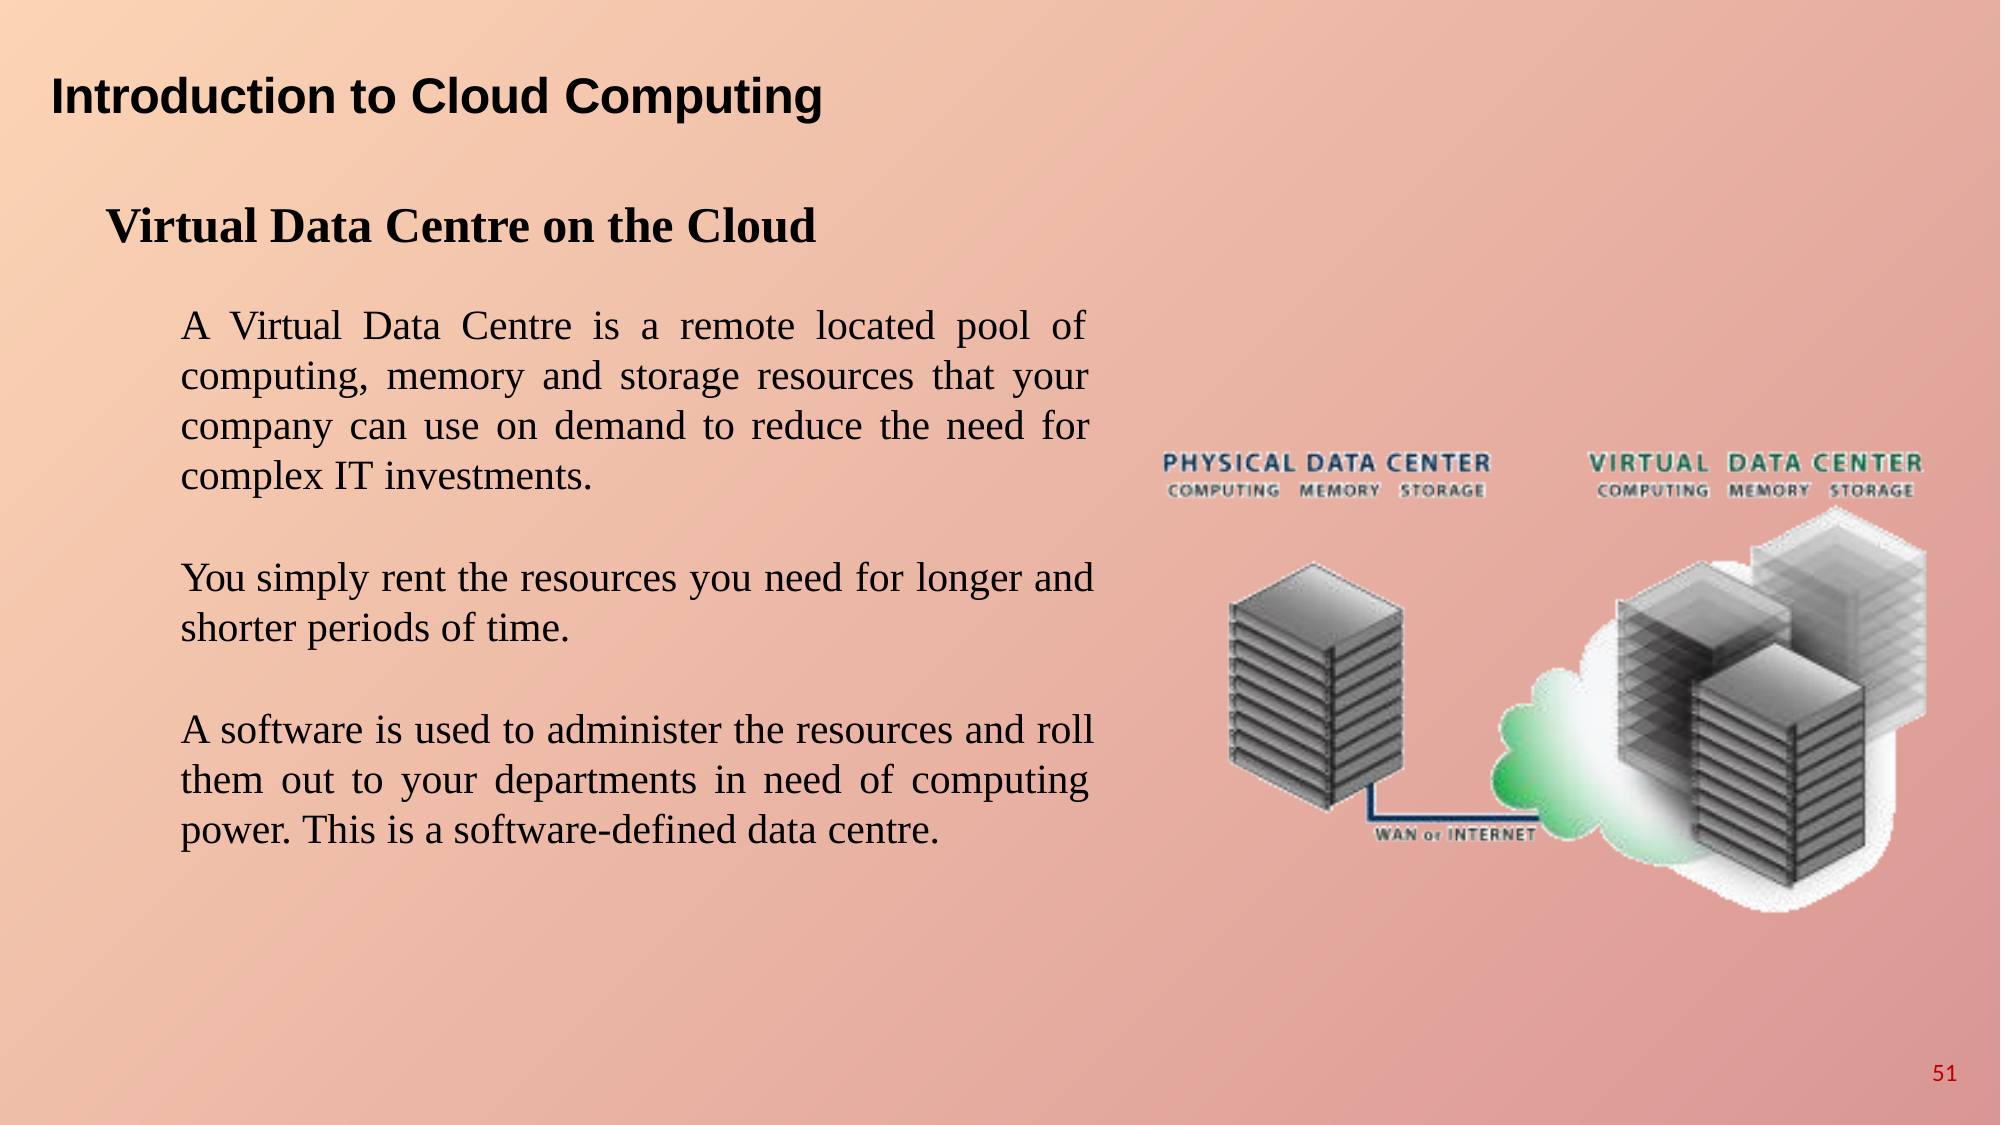

# Introduction to Cloud Computing
Virtual Data Centre on the Cloud
A Virtual Data Centre is a remote located pool of  computing, memory and storage resources that your  company can use on demand to reduce the need for  complex IT investments.

You simply rent the resources you need for longer and  shorter periods of time.

A software is used to administer the resources and roll  them out to your departments in need of computing  power. This is a software-defined data centre.

51